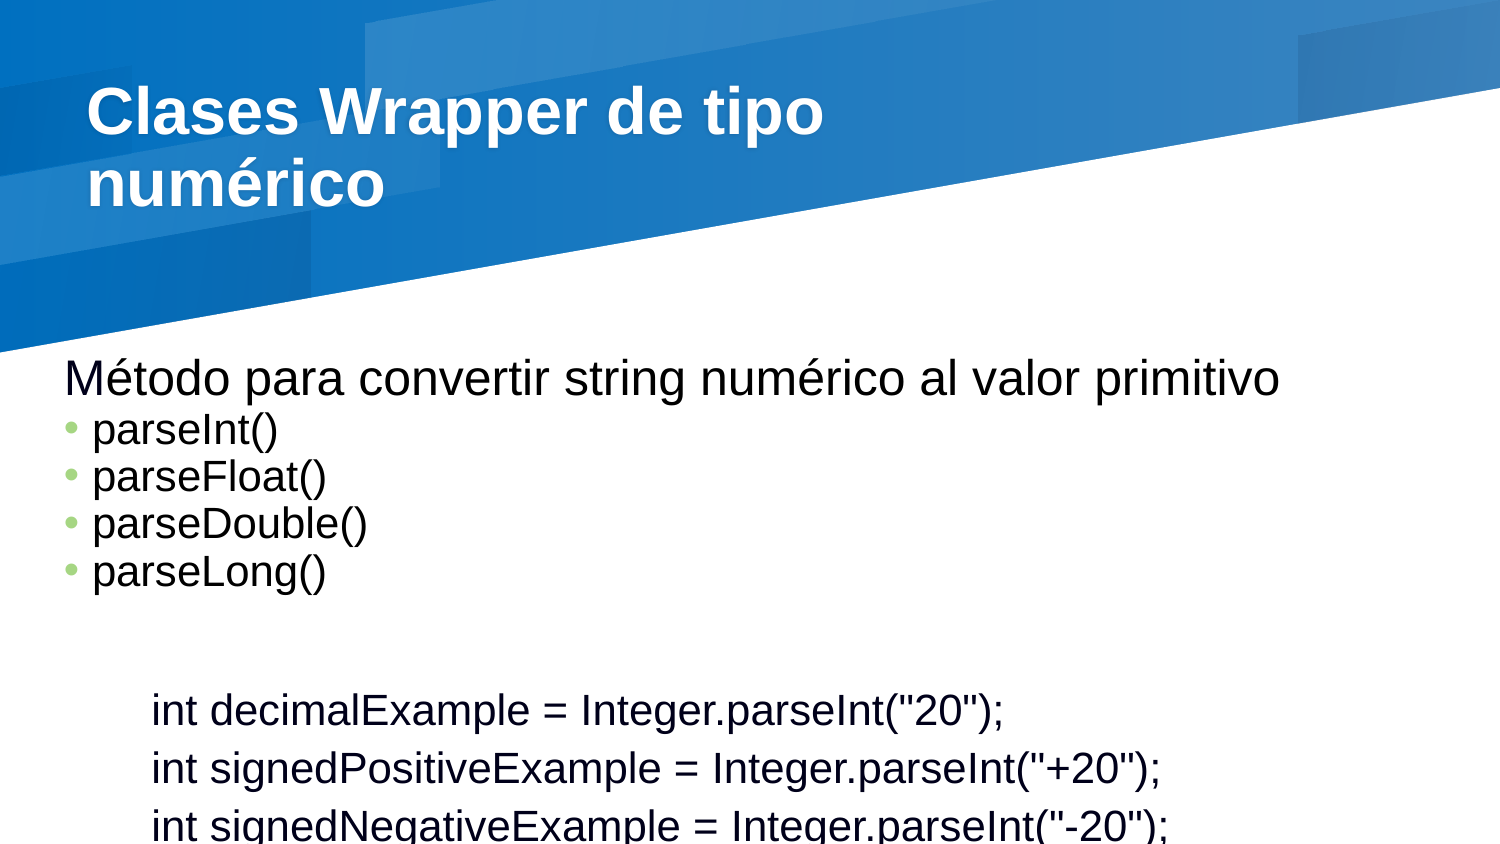

# Clases Wrapper de tipo numérico
Método para convertir string numérico al valor primitivo
parseInt()
parseFloat()
parseDouble()
parseLong()

int decimalExample = Integer.parseInt("20");
int signedPositiveExample = Integer.parseInt("+20");
int signedNegativeExample = Integer.parseInt("-20");